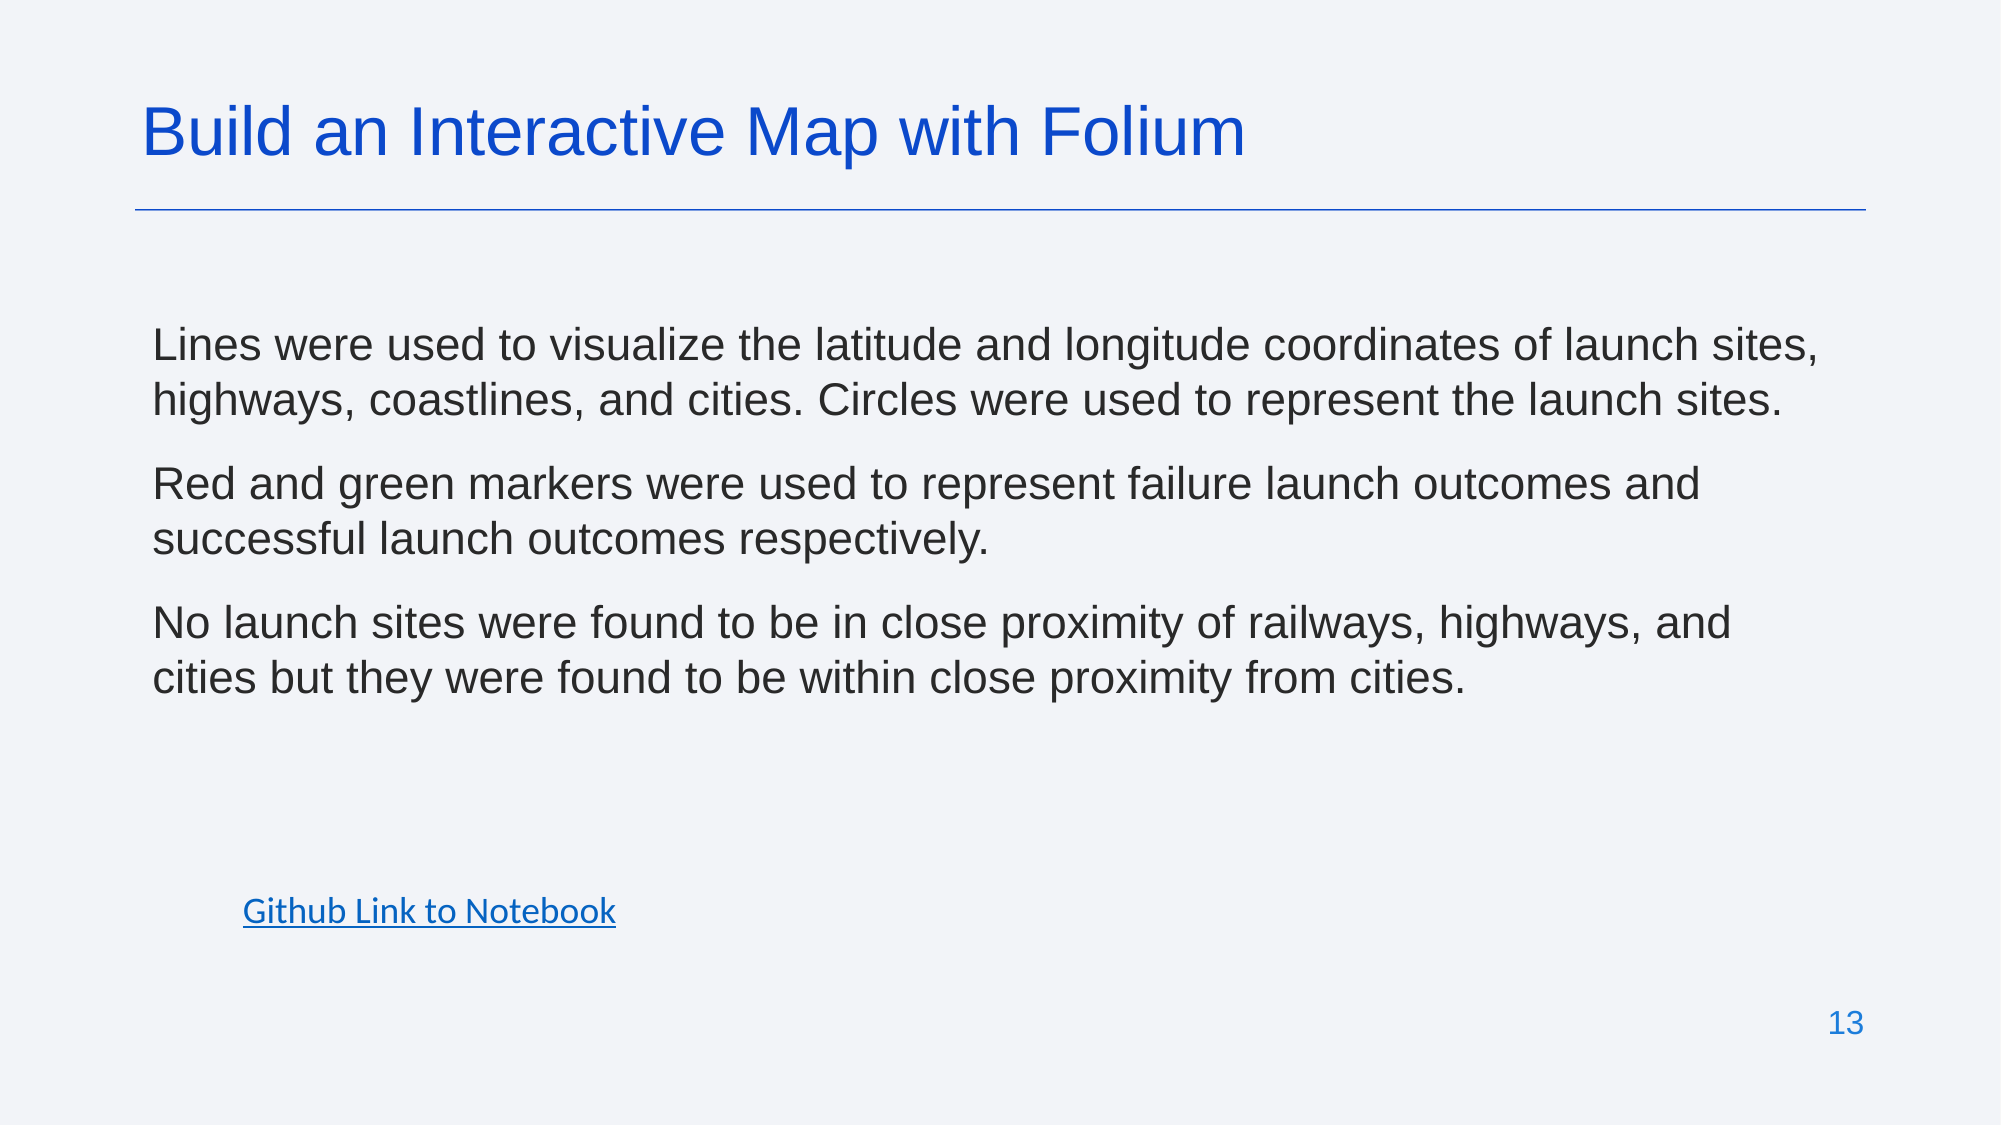

Build an Interactive Map with Folium
Lines were used to visualize the latitude and longitude coordinates of launch sites, highways, coastlines, and cities. Circles were used to represent the launch sites.
Red and green markers were used to represent failure launch outcomes and successful launch outcomes respectively.
No launch sites were found to be in close proximity of railways, highways, and cities but they were found to be within close proximity from cities.

Github Link to Notebook
13